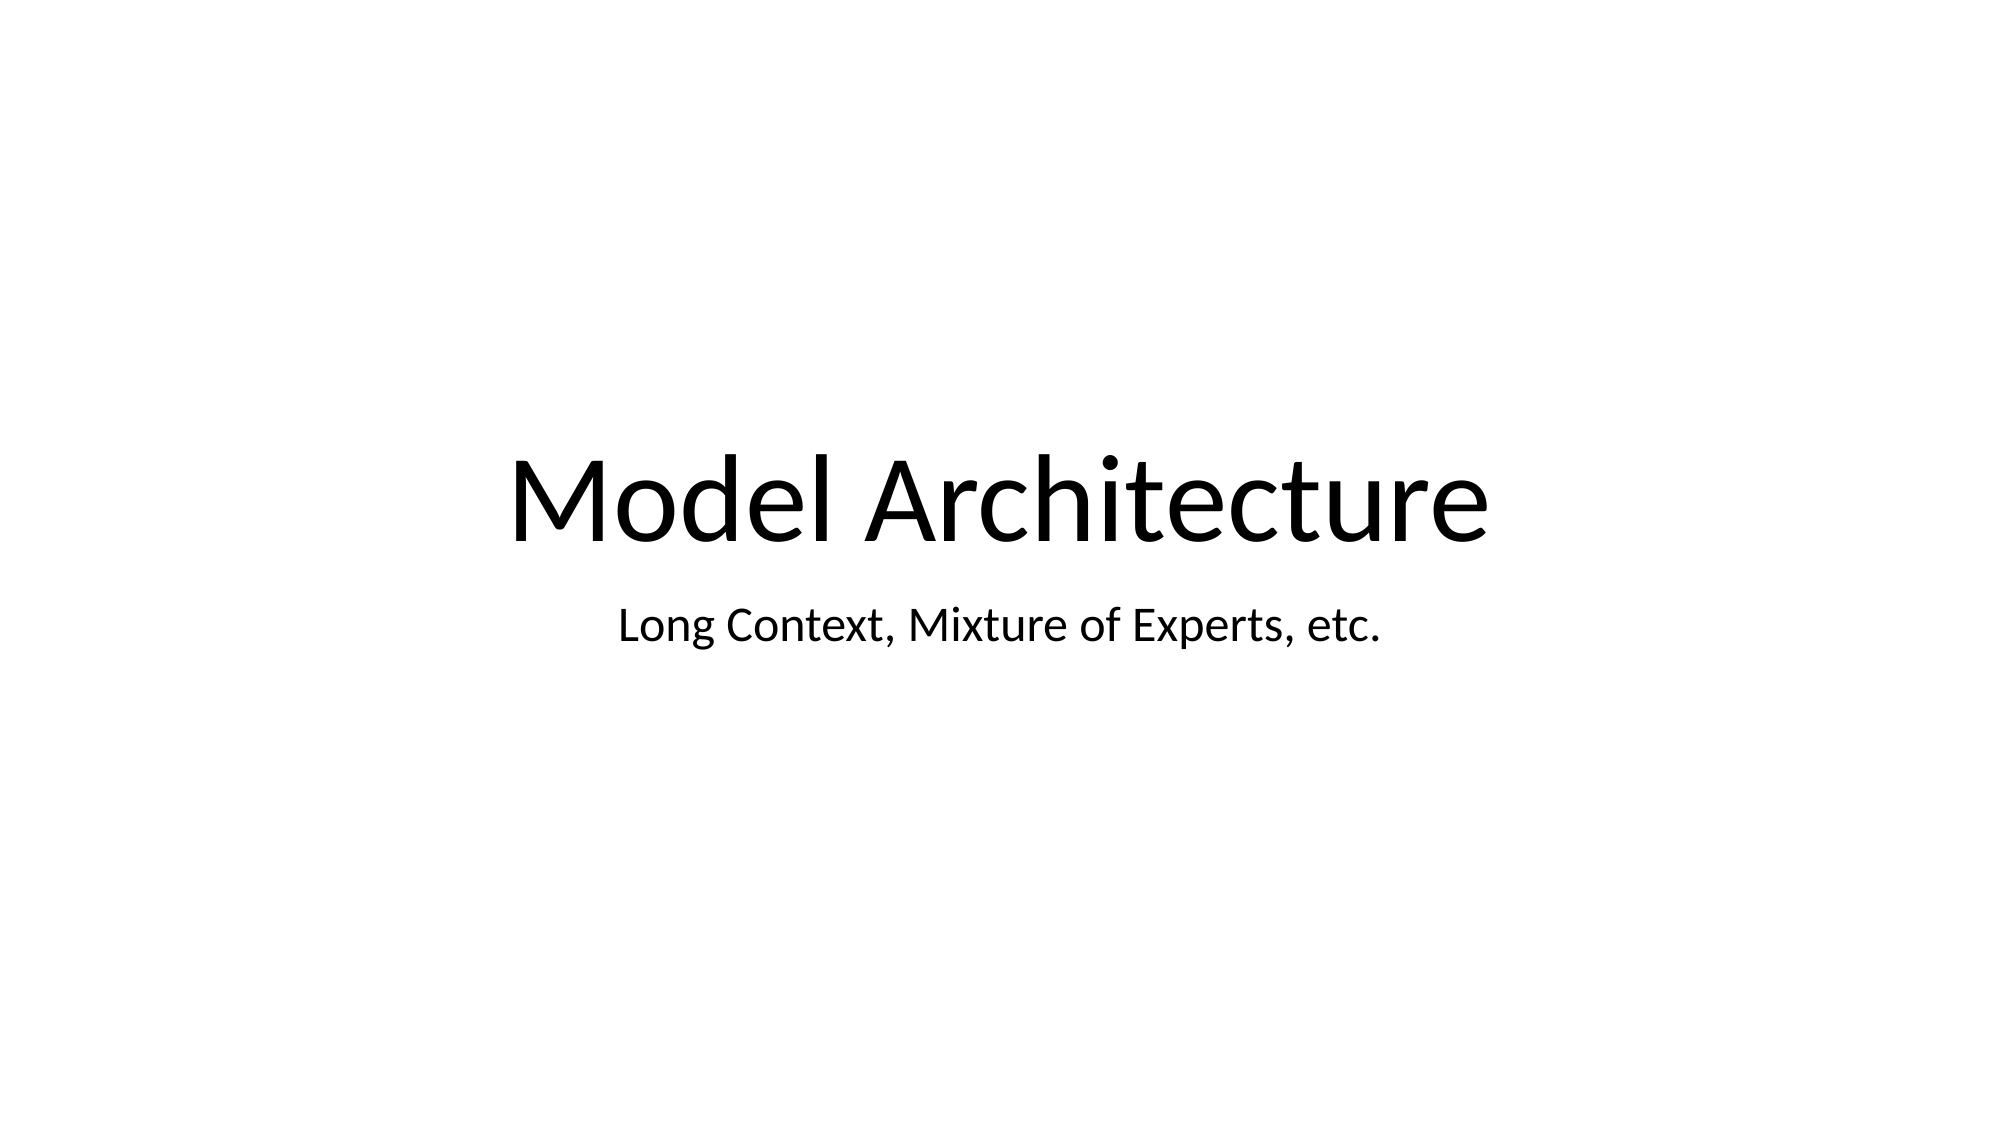

# Model Architecture
Long Context, Mixture of Experts, etc.